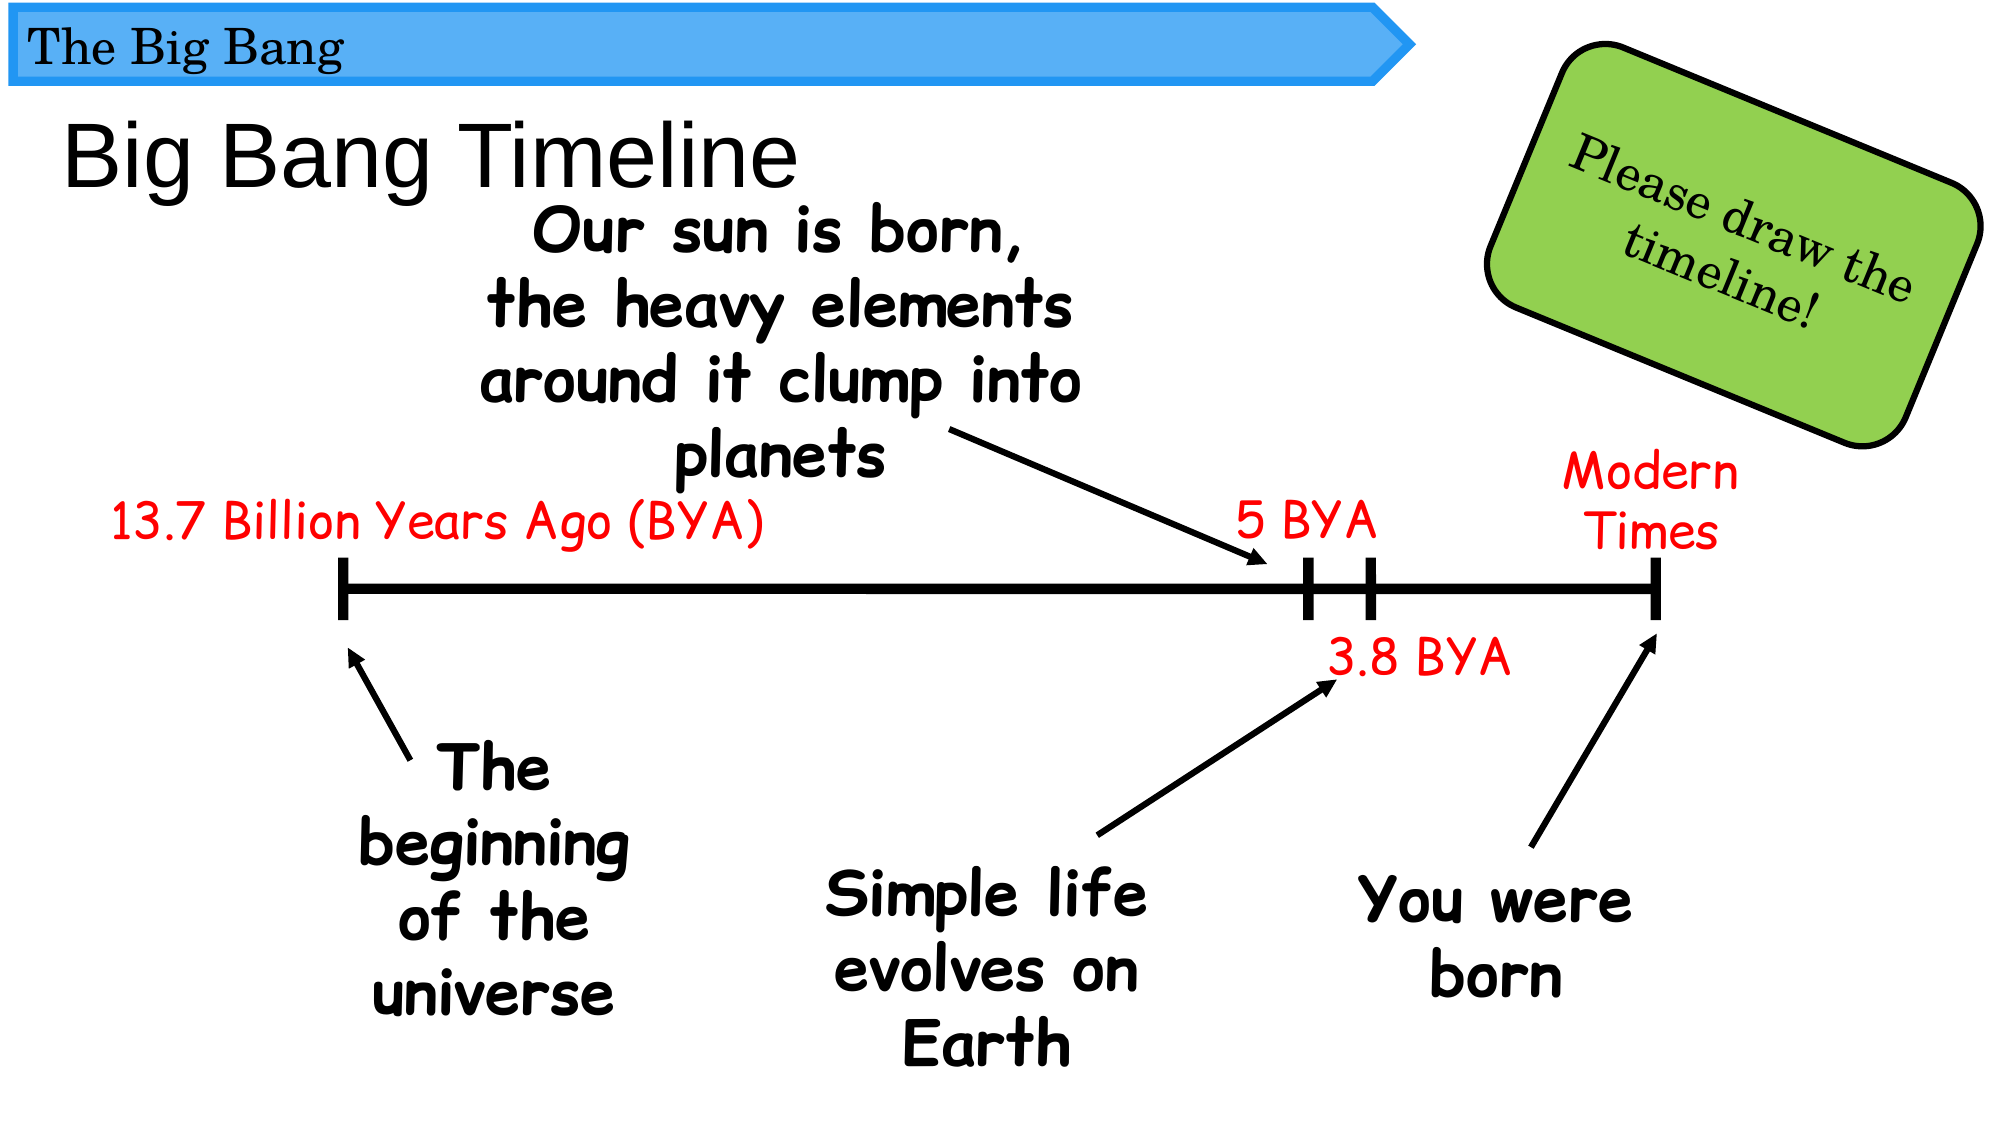

The Big Bang

# Big Bang Timeline
Please draw the timeline!
Our sun is born, the heavy elements around it clump into planets

Modern Times
5 BYA
13.7 Billion Years Ago (BYA)

3.8 BYA

You were born

The beginning of the universe

Simple life evolves on Earth